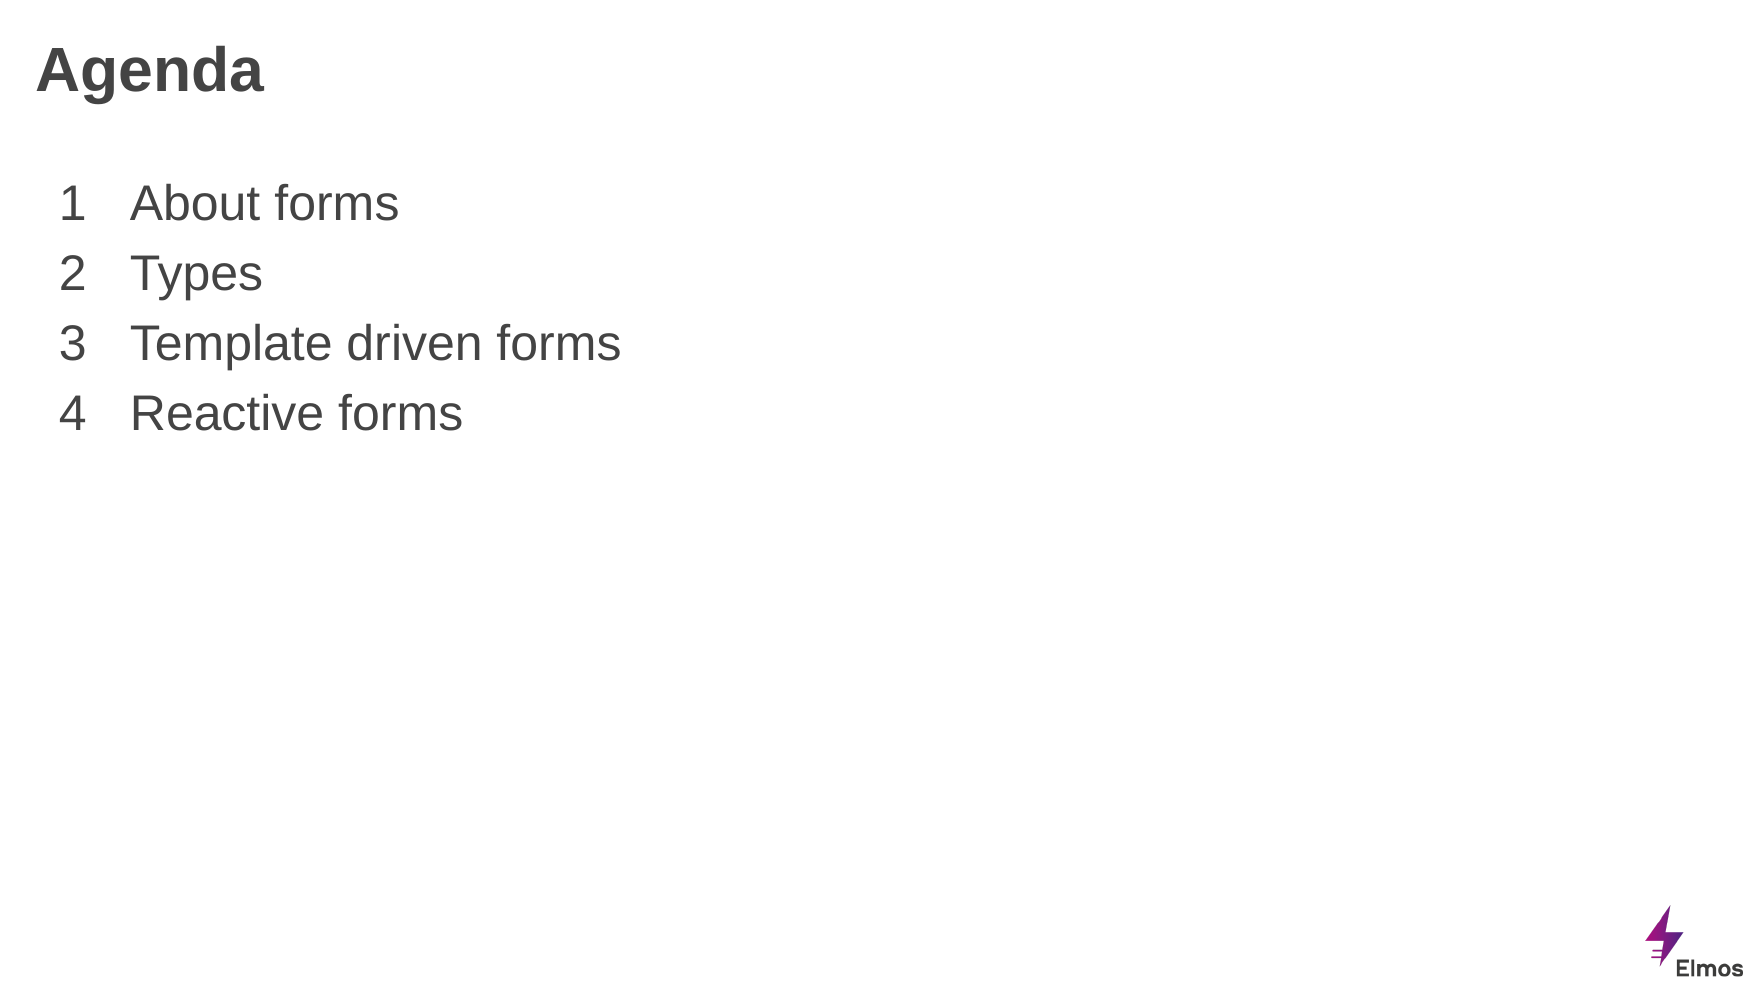

# Agenda
About forms
Types
Template driven forms
Reactive forms